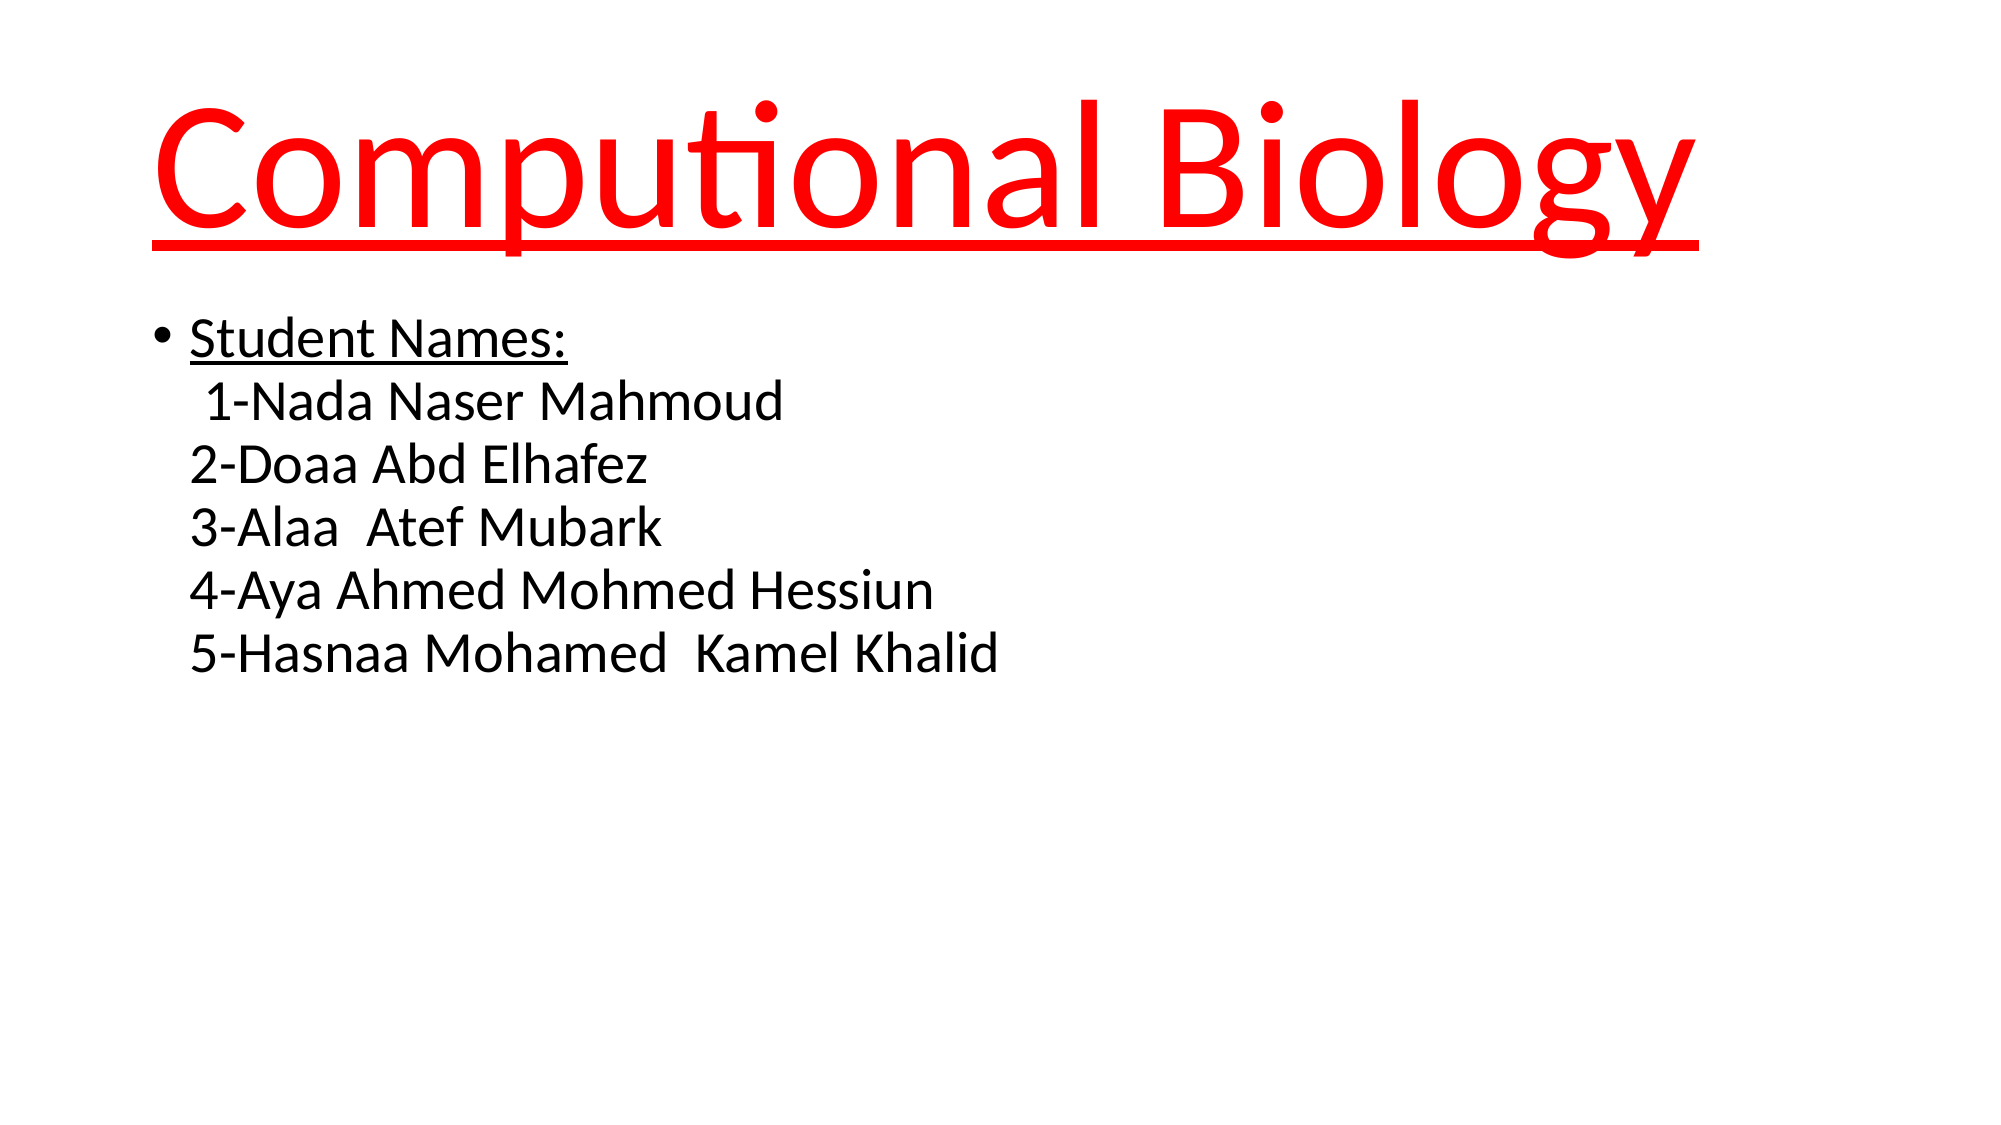

# Computional Biology
Student Names:
 1-Nada Naser Mahmoud
2-Doaa Abd Elhafez
3-Alaa  Atef Mubark
4-Aya Ahmed Mohmed Hessiun
5-Hasnaa Mohamed  Kamel Khalid